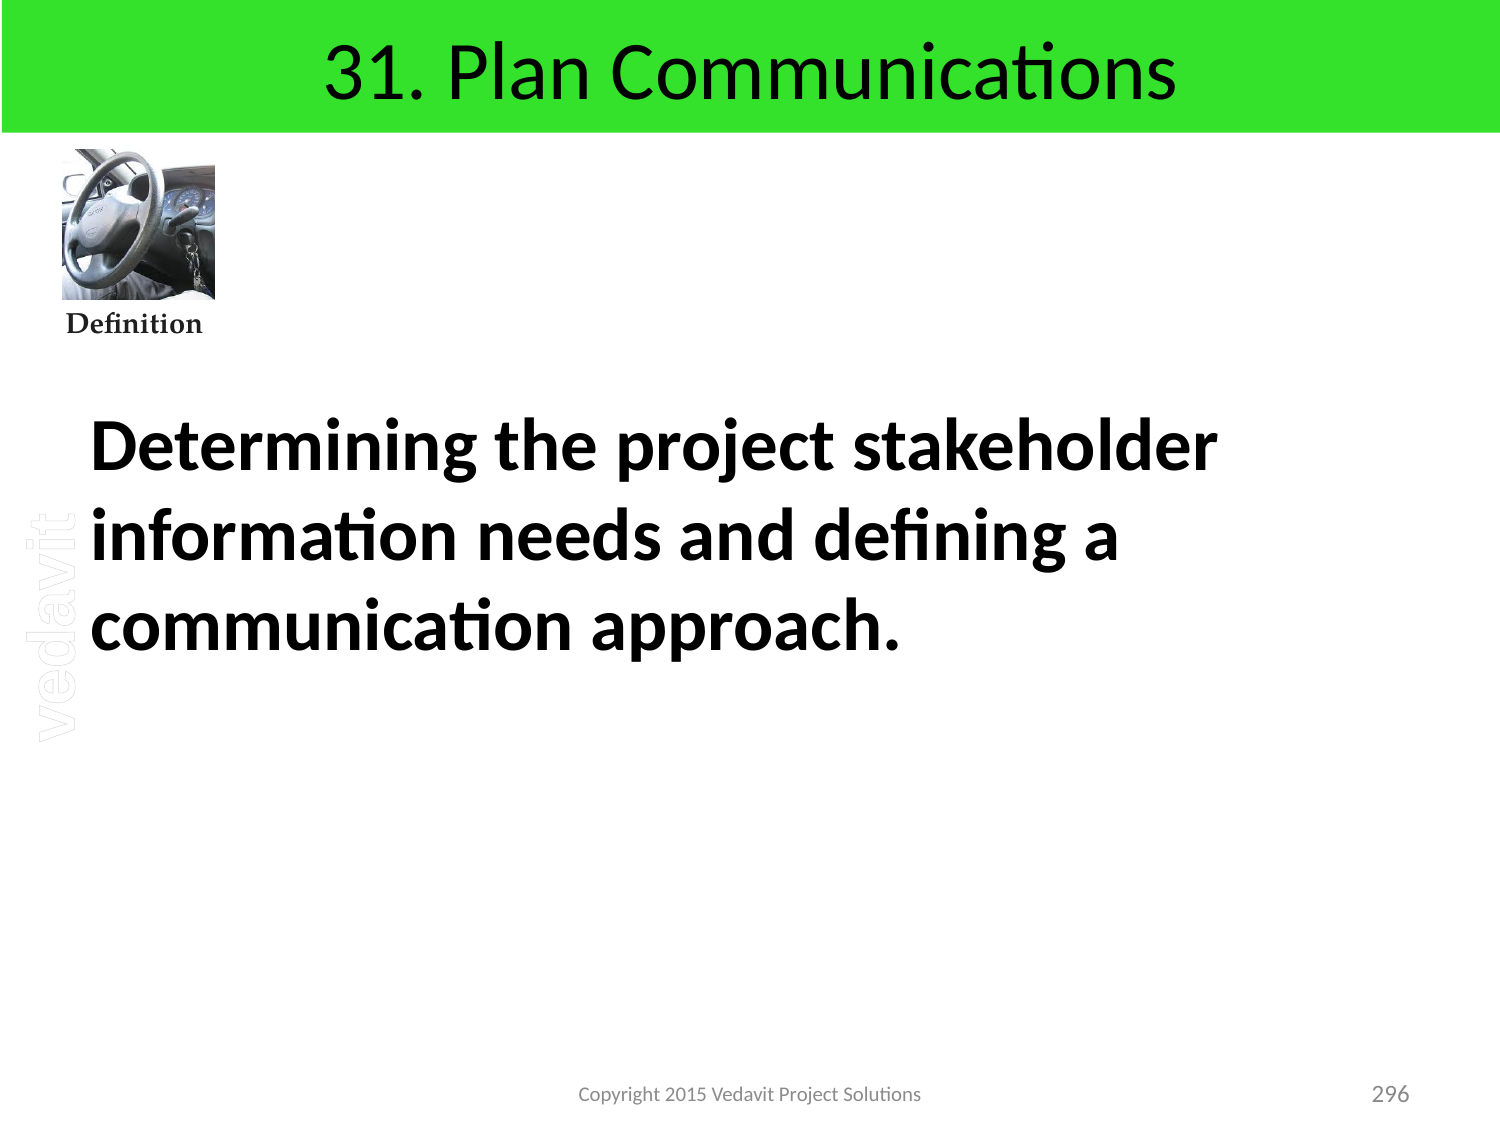

# 31. Plan Communications
Determining the project stakeholder information needs and defining a communication approach.

Copyright 2015 Vedavit Project Solutions
296